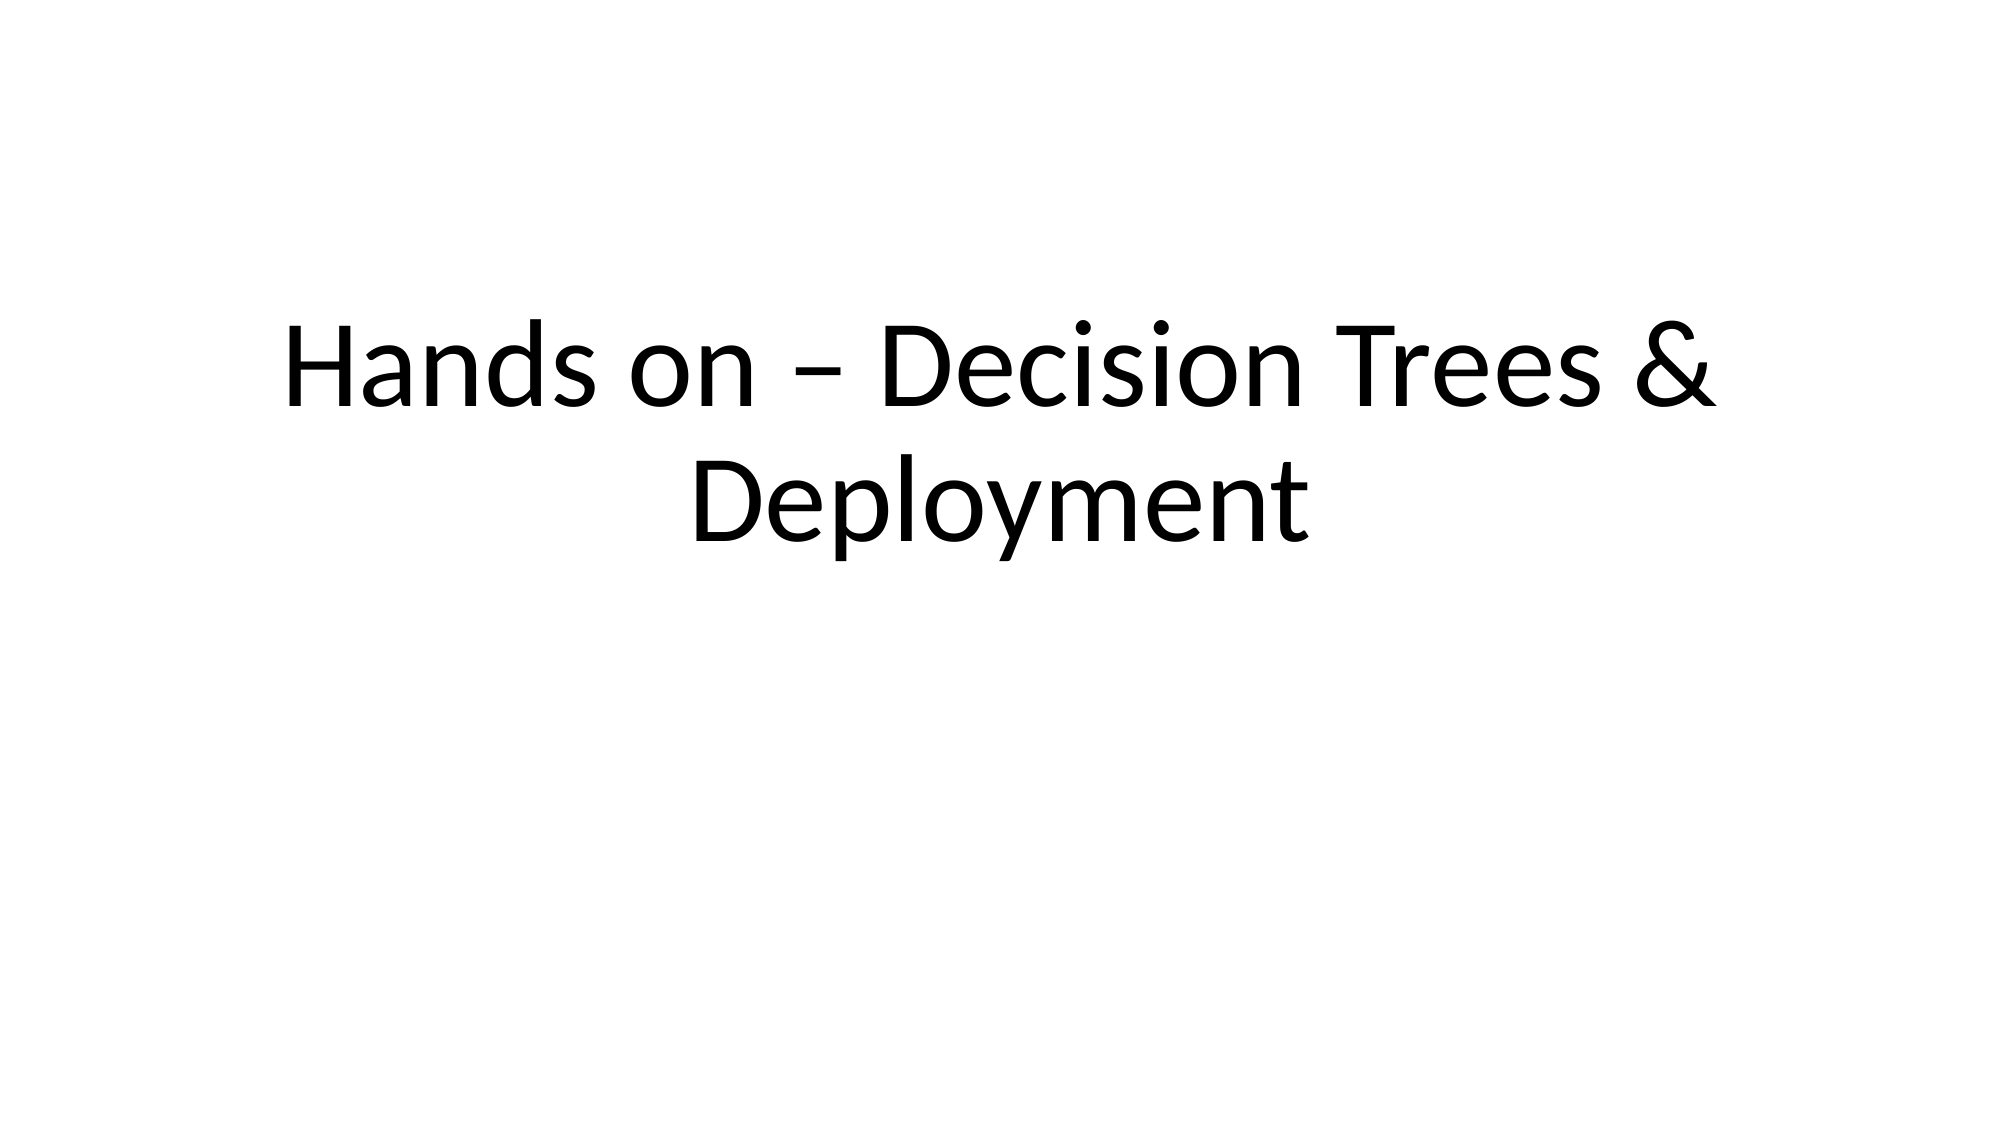

# Hands on – Decision Trees & Deployment